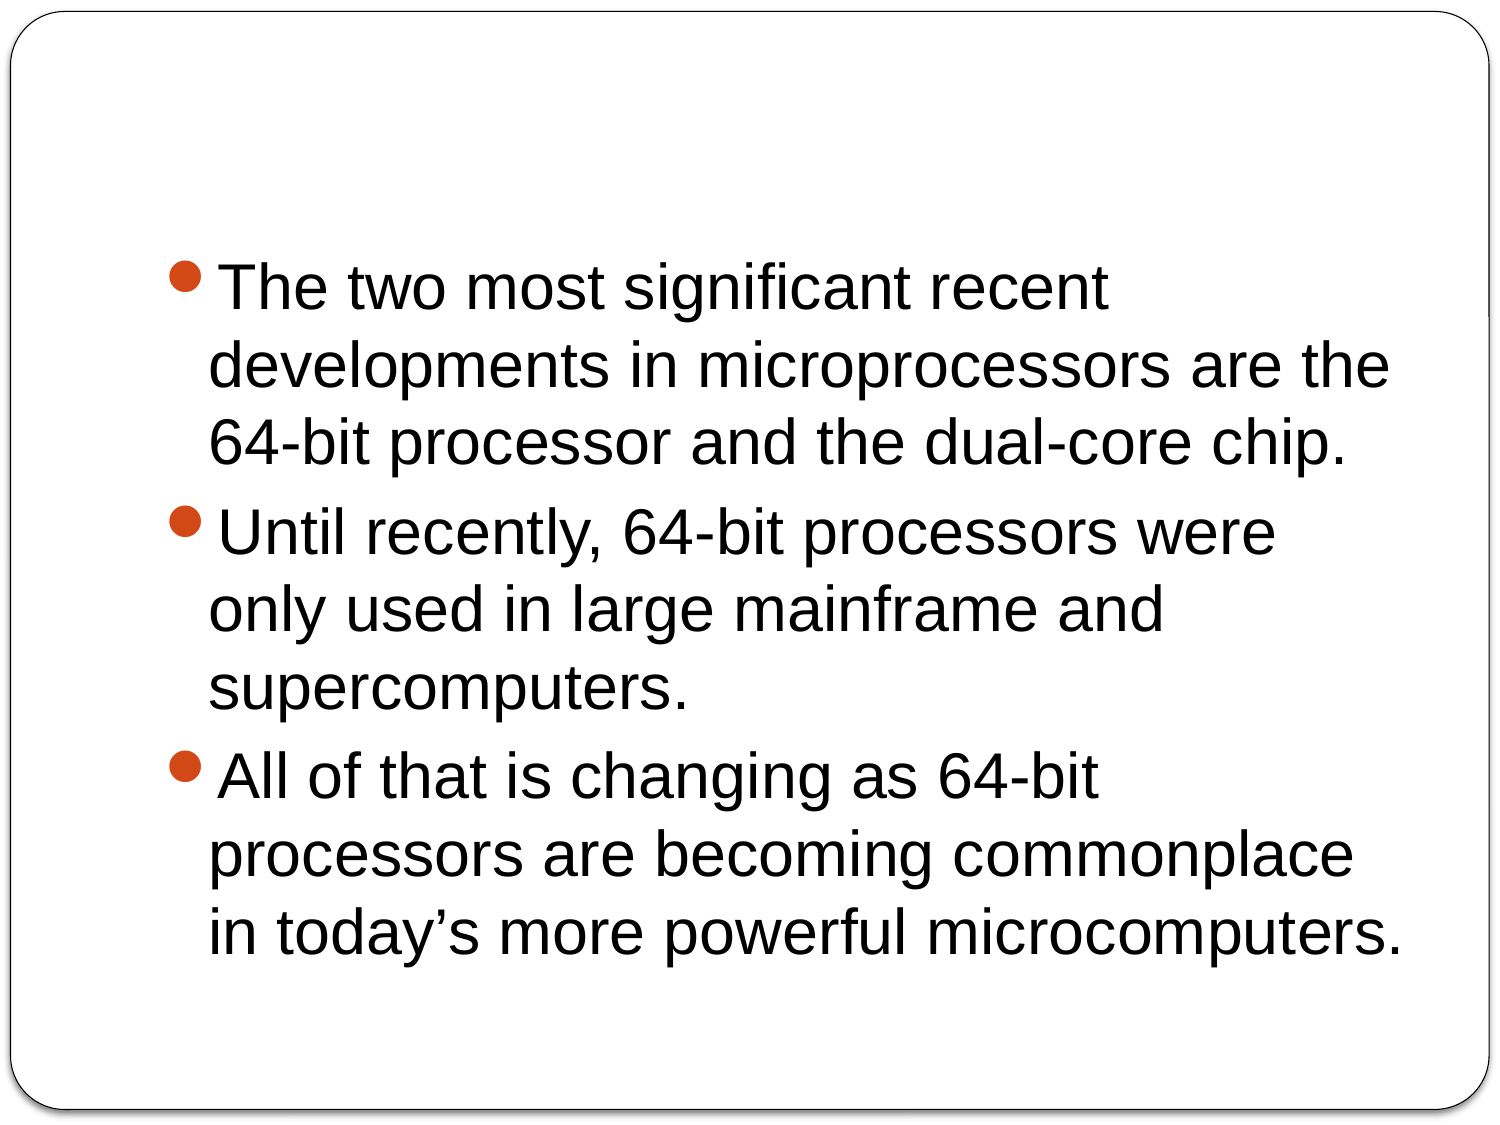

The two most significant recent developments in microprocessors are the 64-bit processor and the dual-core chip.
Until recently, 64-bit processors were only used in large mainframe and supercomputers.
All of that is changing as 64-bit processors are becoming commonplace in today’s more powerful microcomputers.